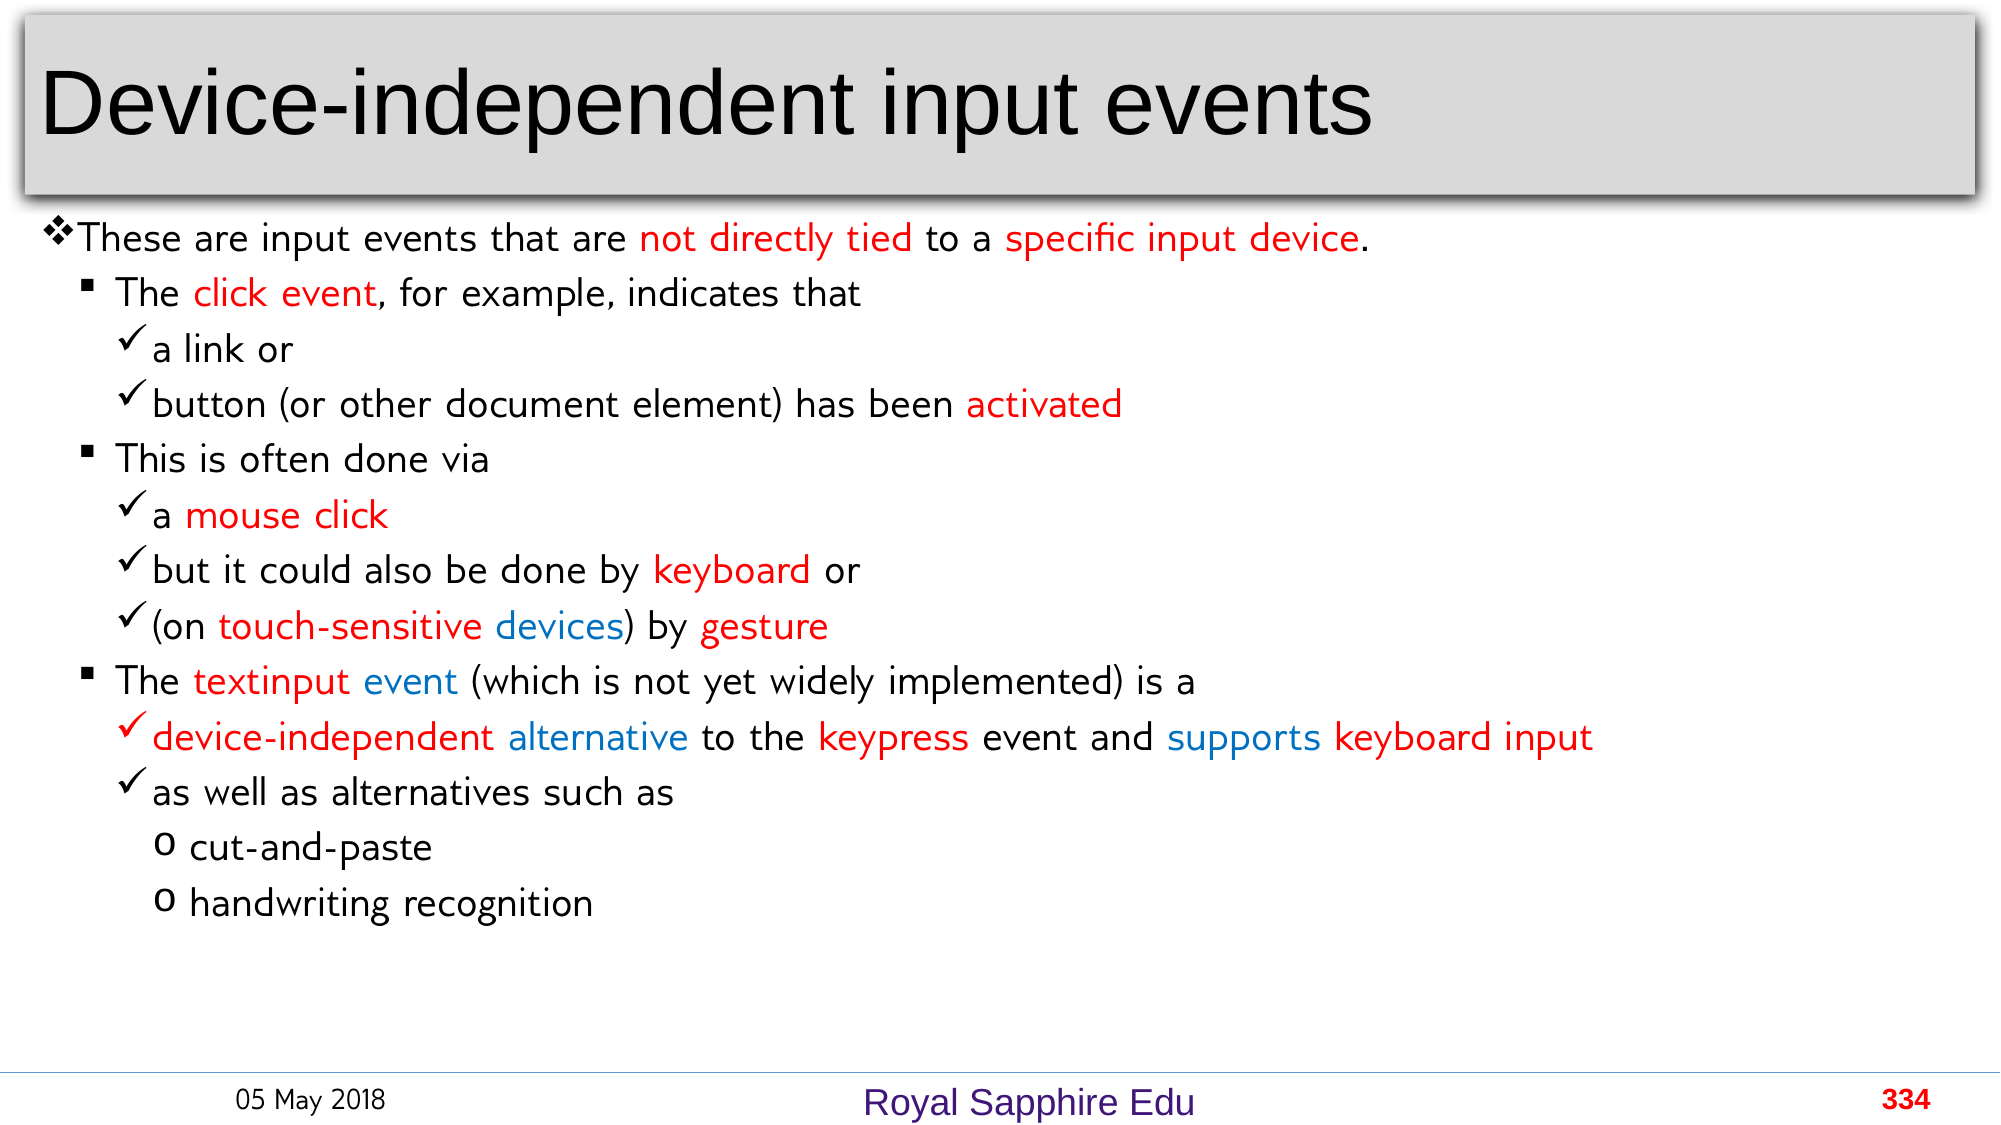

# Device-independent input events
These are input events that are not directly tied to a specific input device.
The click event, for example, indicates that
a link or
button (or other document element) has been activated
This is often done via
a mouse click
but it could also be done by keyboard or
(on touch-sensitive devices) by gesture
The textinput event (which is not yet widely implemented) is a
device-independent alternative to the keypress event and supports keyboard input
as well as alternatives such as
cut-and-paste
handwriting recognition
05 May 2018
334